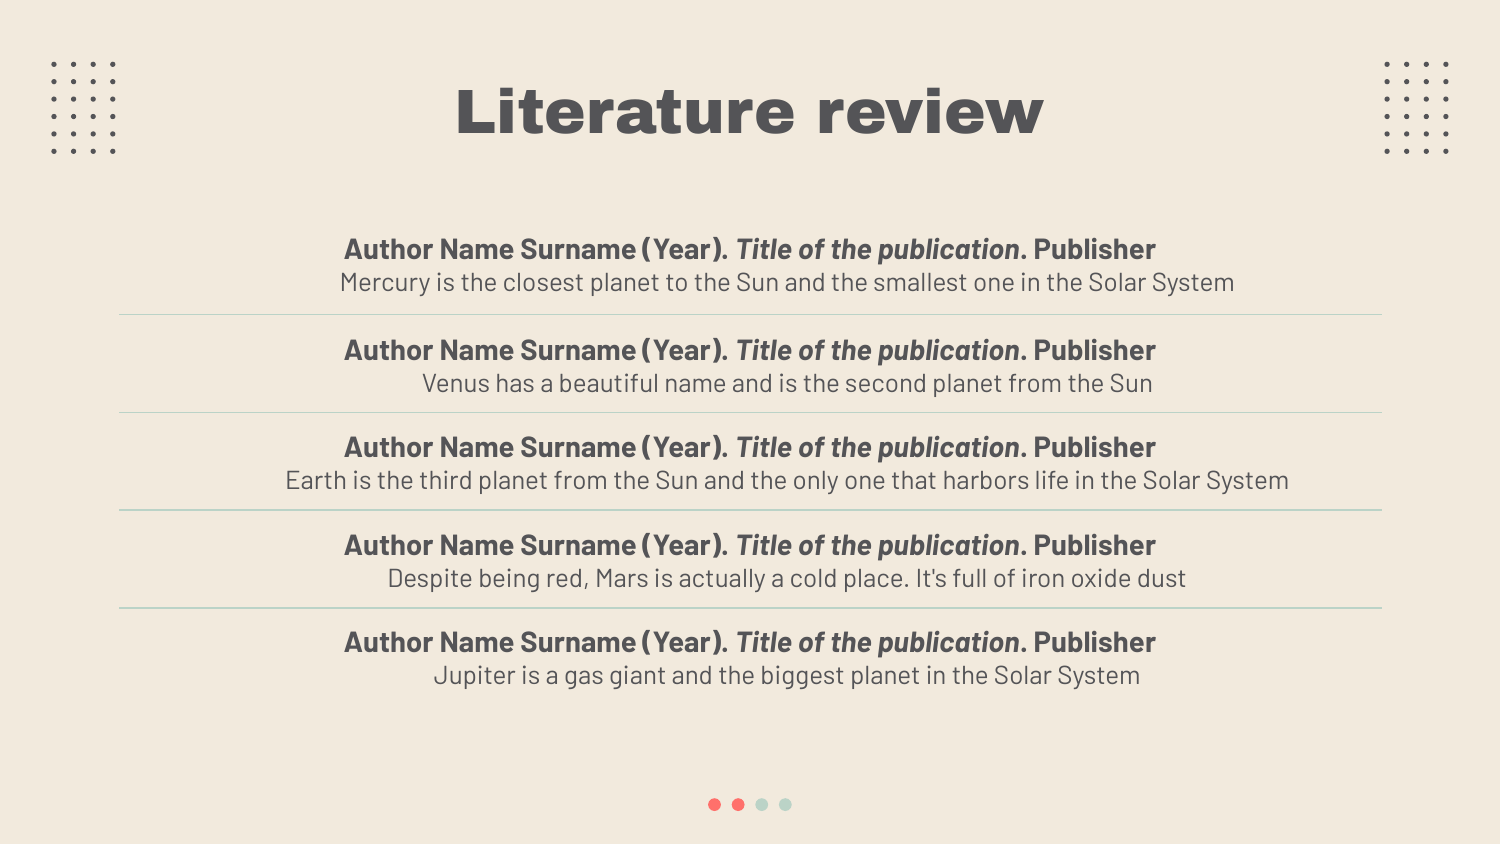

# Literature review
Author Name Surname (Year). Title of the publication. Publisher
Mercury is the closest planet to the Sun and the smallest one in the Solar System

Author Name Surname (Year). Title of the publication. Publisher
Venus has a beautiful name and is the second planet from the Sun

Author Name Surname (Year). Title of the publication. Publisher
Earth is the third planet from the Sun and the only one that harbors life in the Solar System

Author Name Surname (Year). Title of the publication. Publisher
Despite being red, Mars is actually a cold place. It's full of iron oxide dust

Author Name Surname (Year). Title of the publication. Publisher
Jupiter is a gas giant and the biggest planet in the Solar System